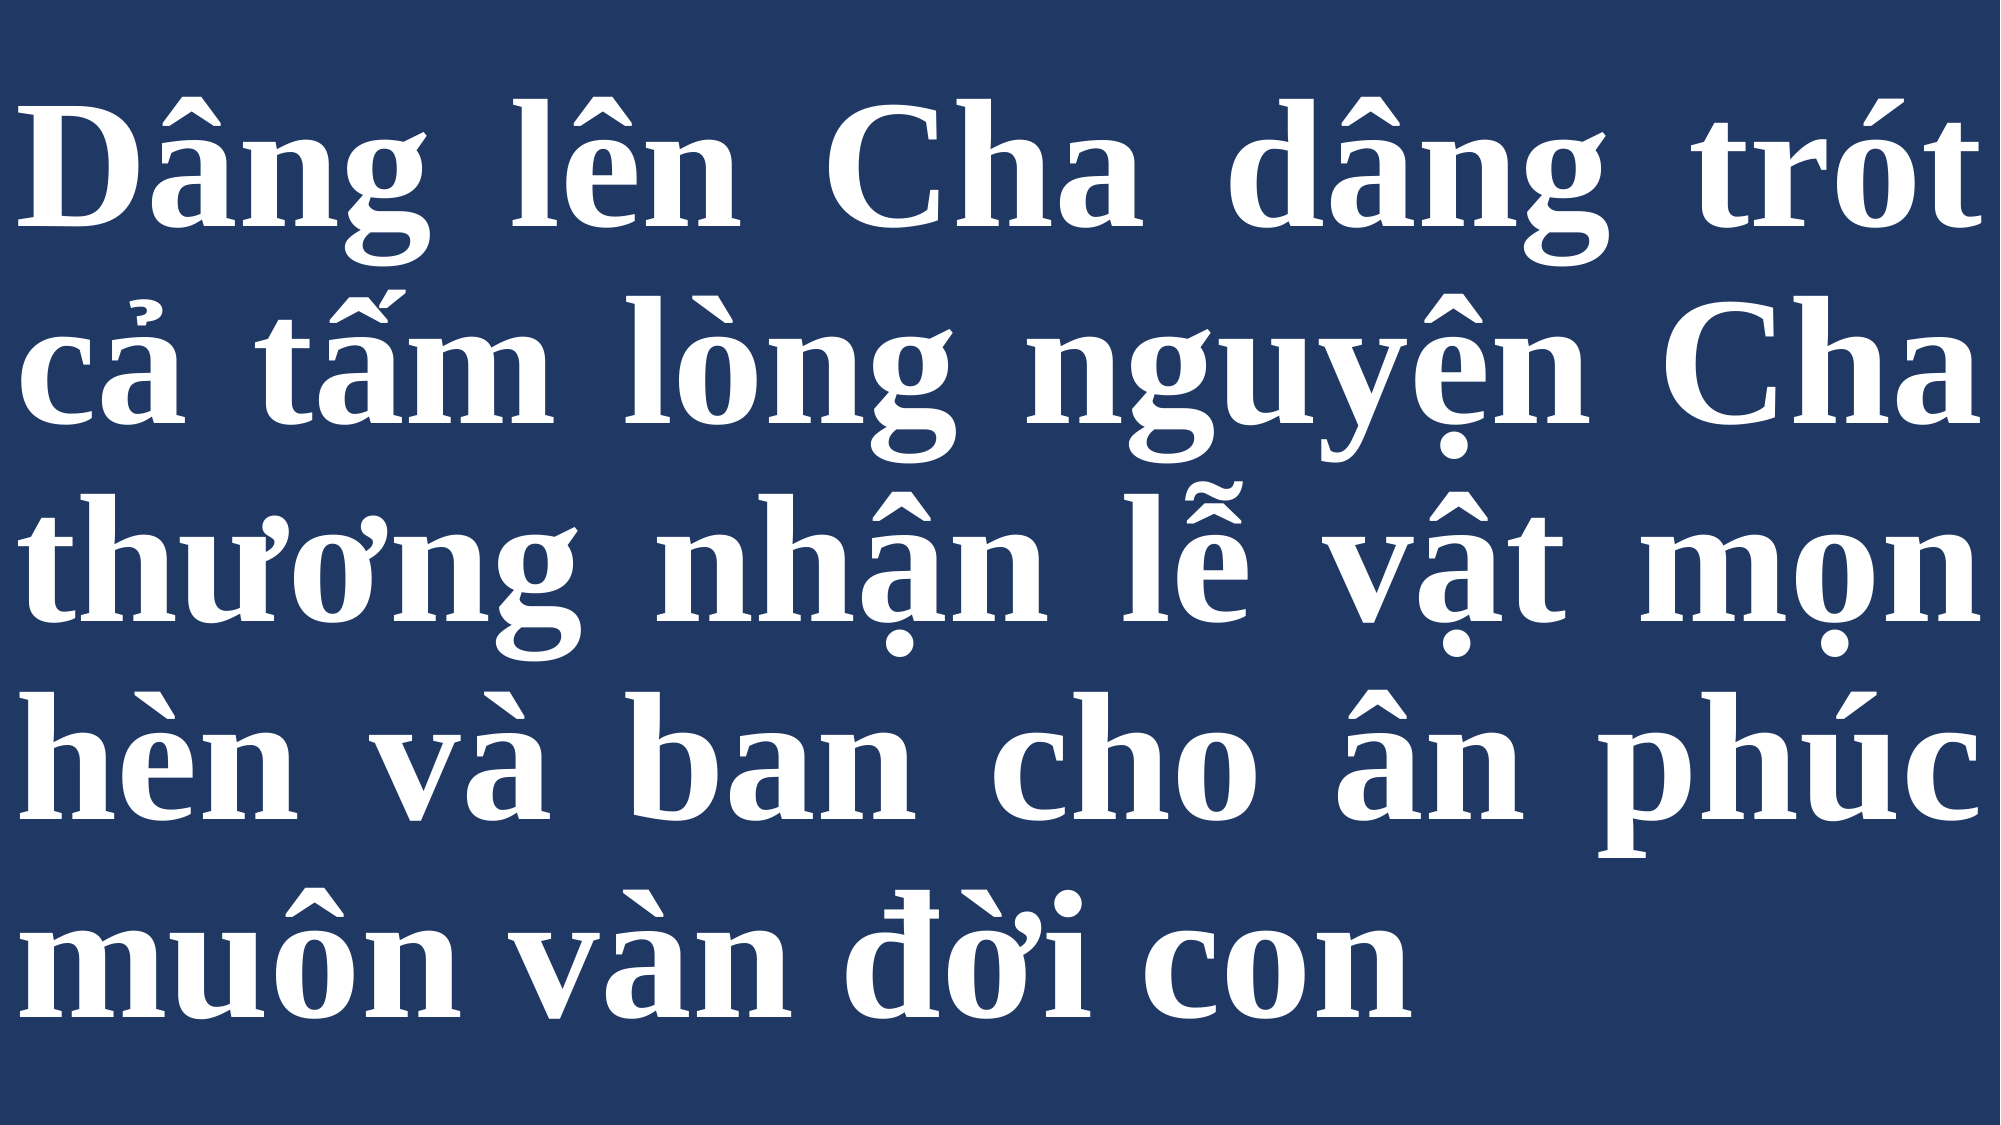

# Dâng lên Cha dâng trót cả tấm lòng nguyện Cha thương nhận lễ vật mọn hèn và ban cho ân phúc muôn vàn đời con